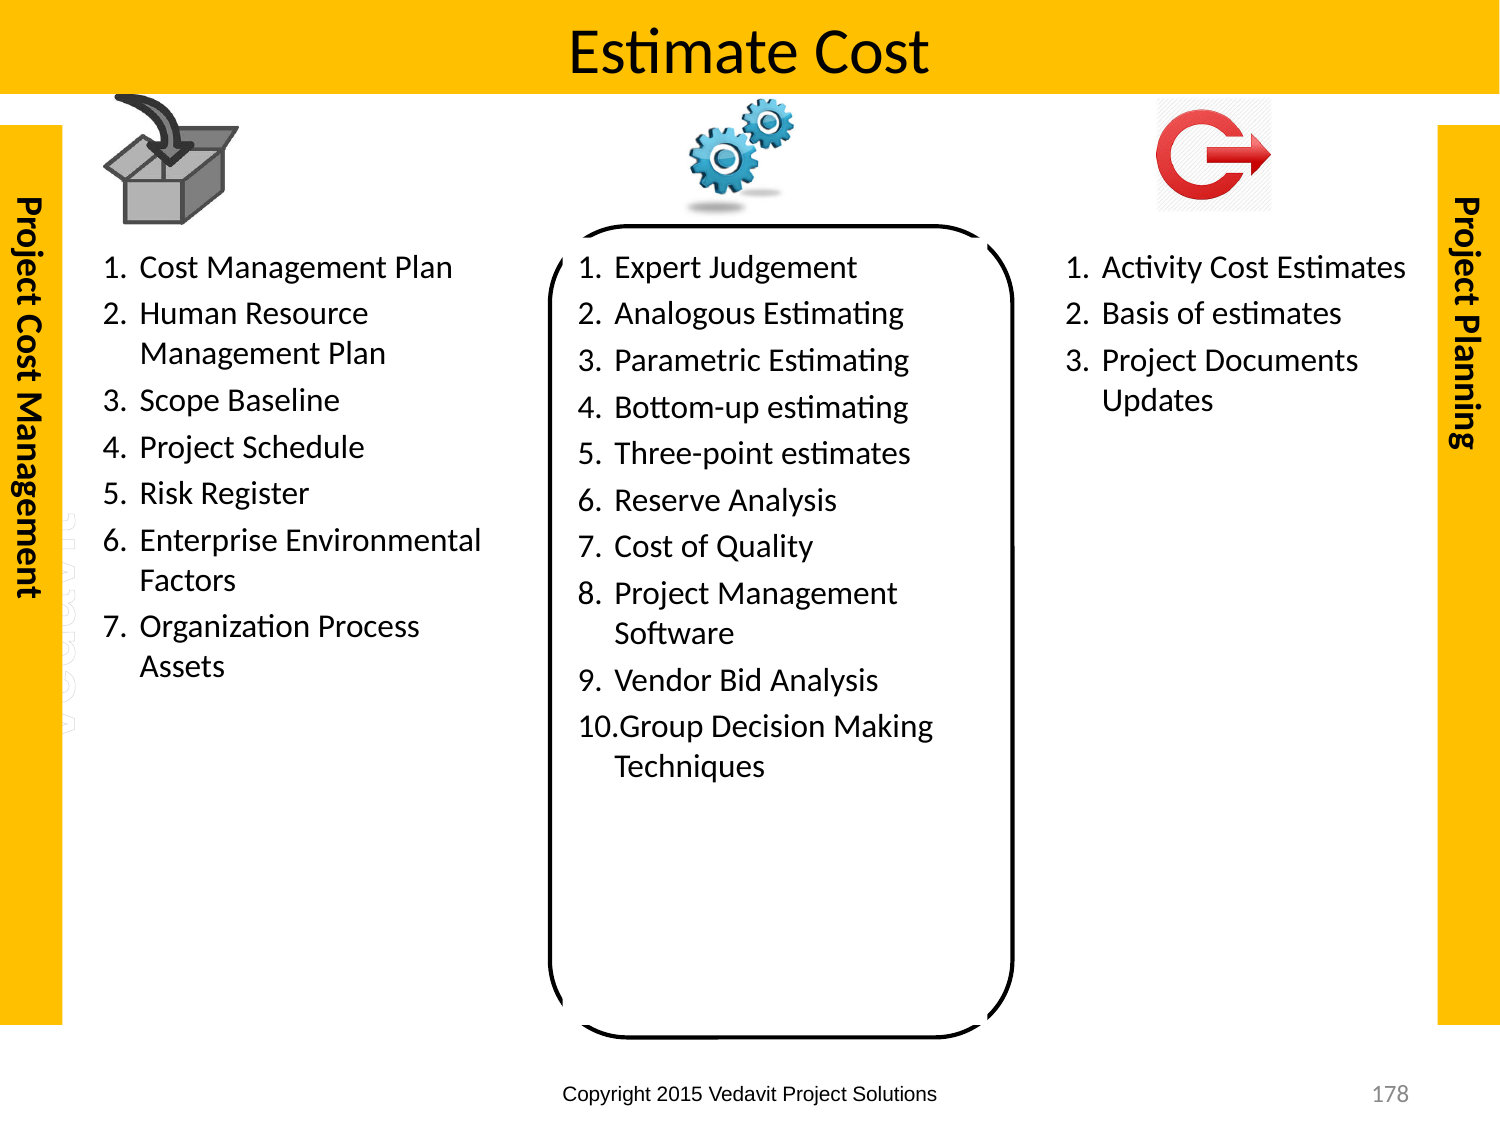

# Estimate Cost
Project Cost Management
Project Planning
Cost Management Plan
Human Resource Management Plan
Scope Baseline
Project Schedule
Risk Register
Enterprise Environmental Factors
Organization Process Assets
Expert Judgement
Analogous Estimating
Parametric Estimating
Bottom-up estimating
Three-point estimates
Reserve Analysis
Cost of Quality
Project Management Software
Vendor Bid Analysis
Group Decision Making Techniques
Activity Cost Estimates
Basis of estimates
Project Documents Updates
178